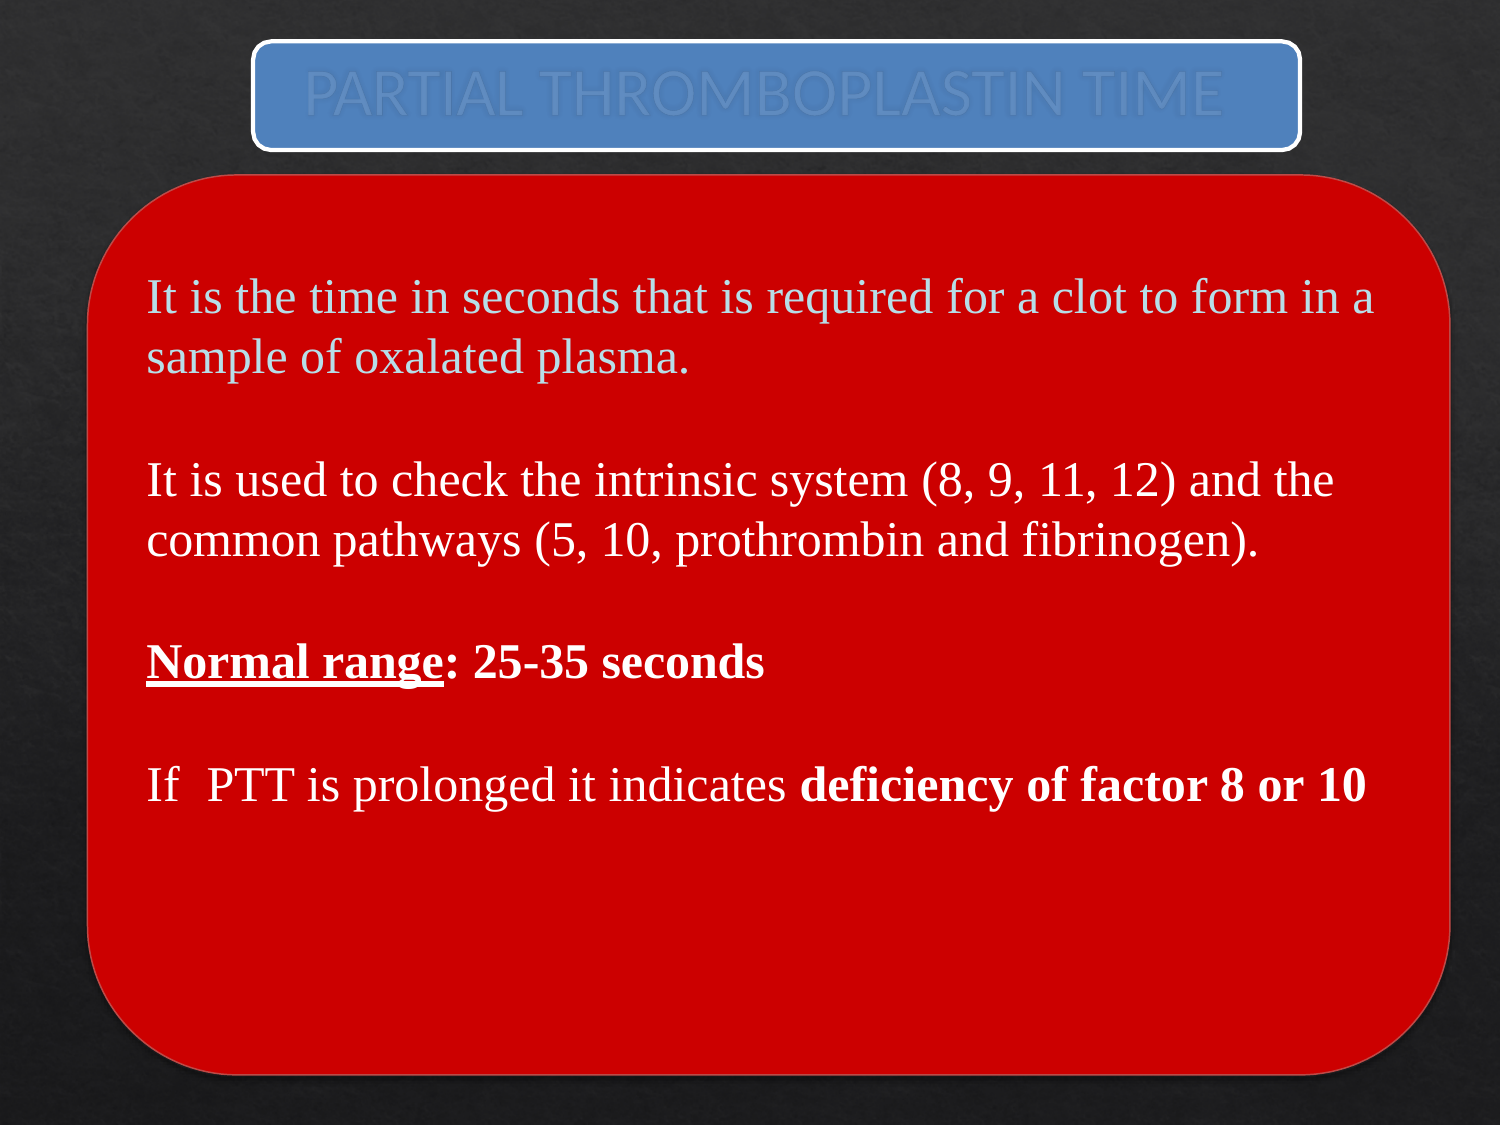

# PARTIAL THROMBOPLASTIN TIME

It is the time in seconds that is required for a clot to form in a
sample of oxalated plasma.

It is used to check the intrinsic system (8, 9, 11, 12) and the  common pathways (5, 10, prothrombin and fibrinogen).

Normal range: 25-35 seconds

If	PTT is prolonged it indicates deficiency of factor 8 or 10